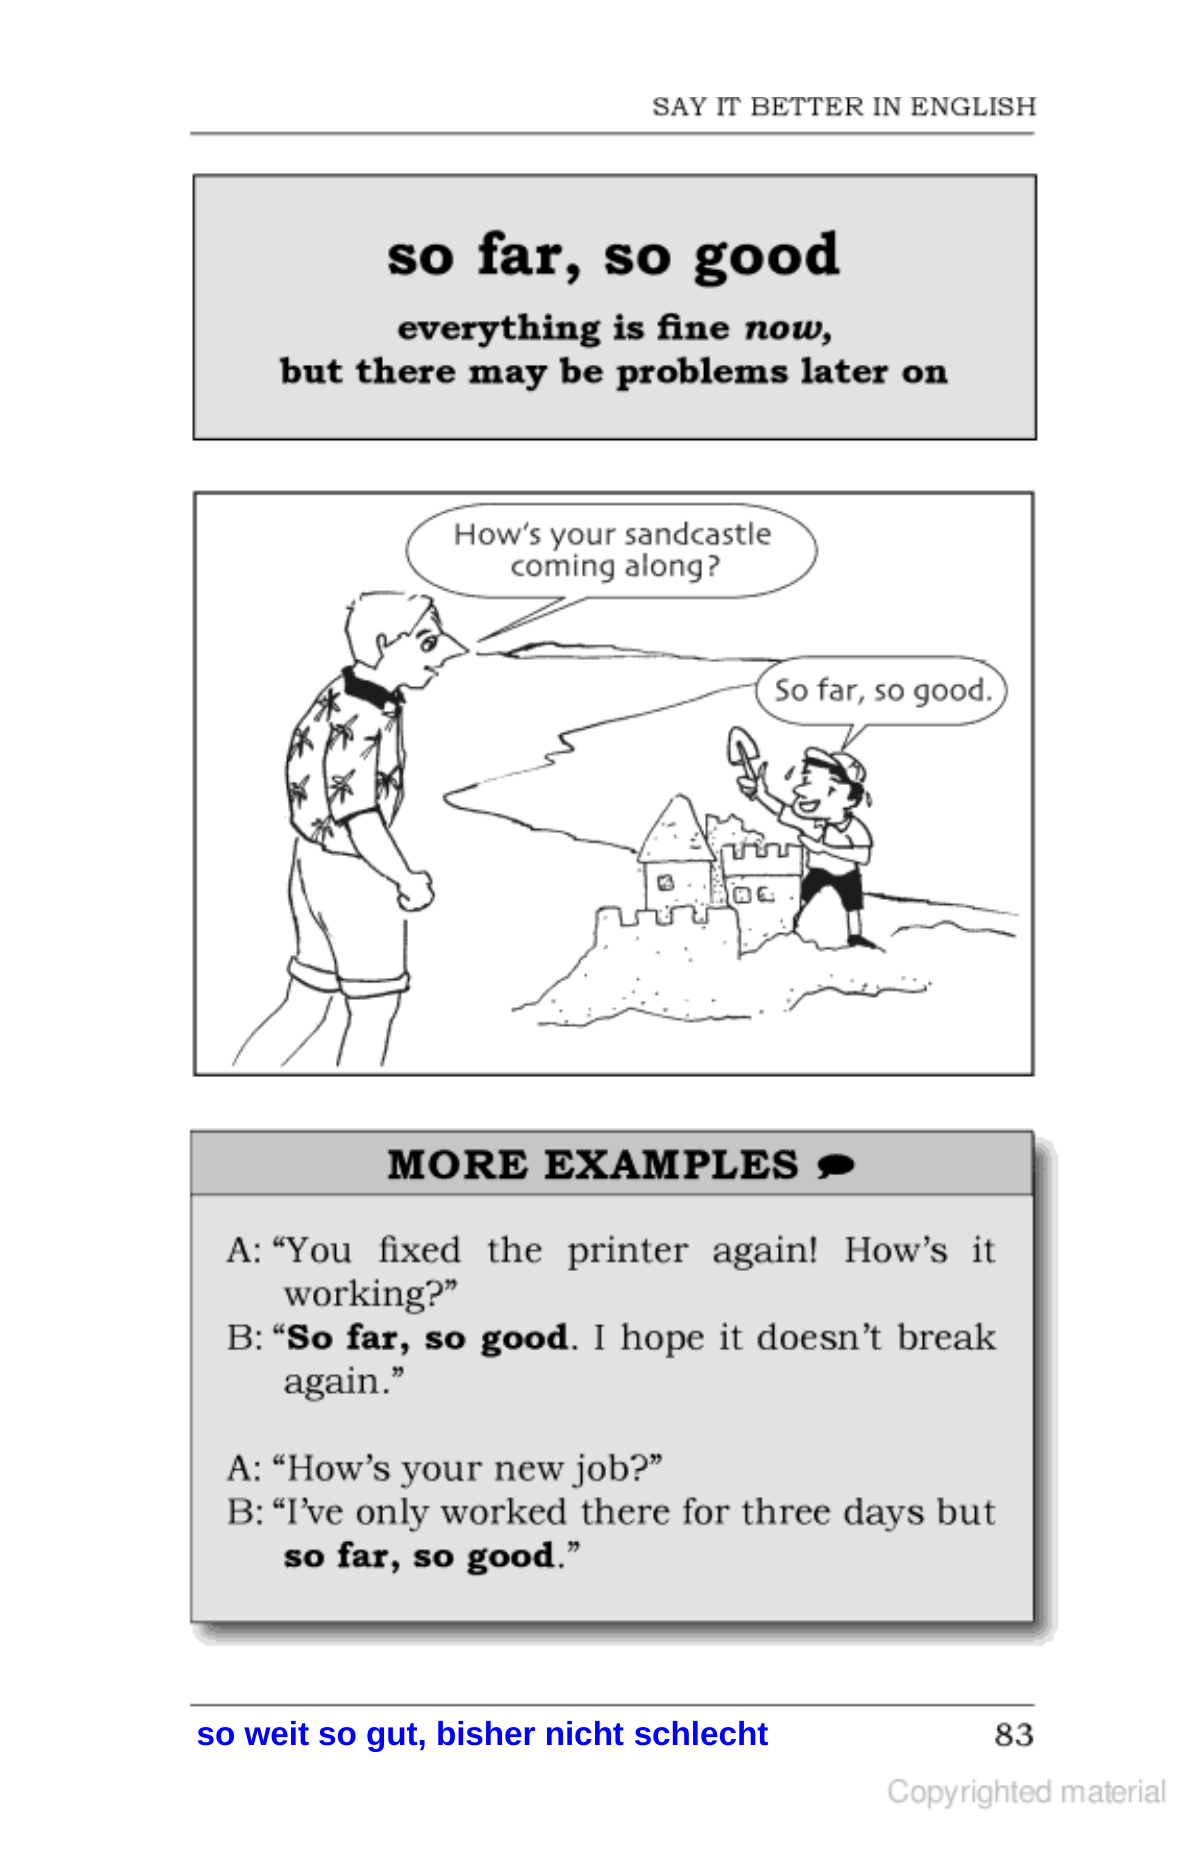

so weit so gut, bisher nicht schlecht